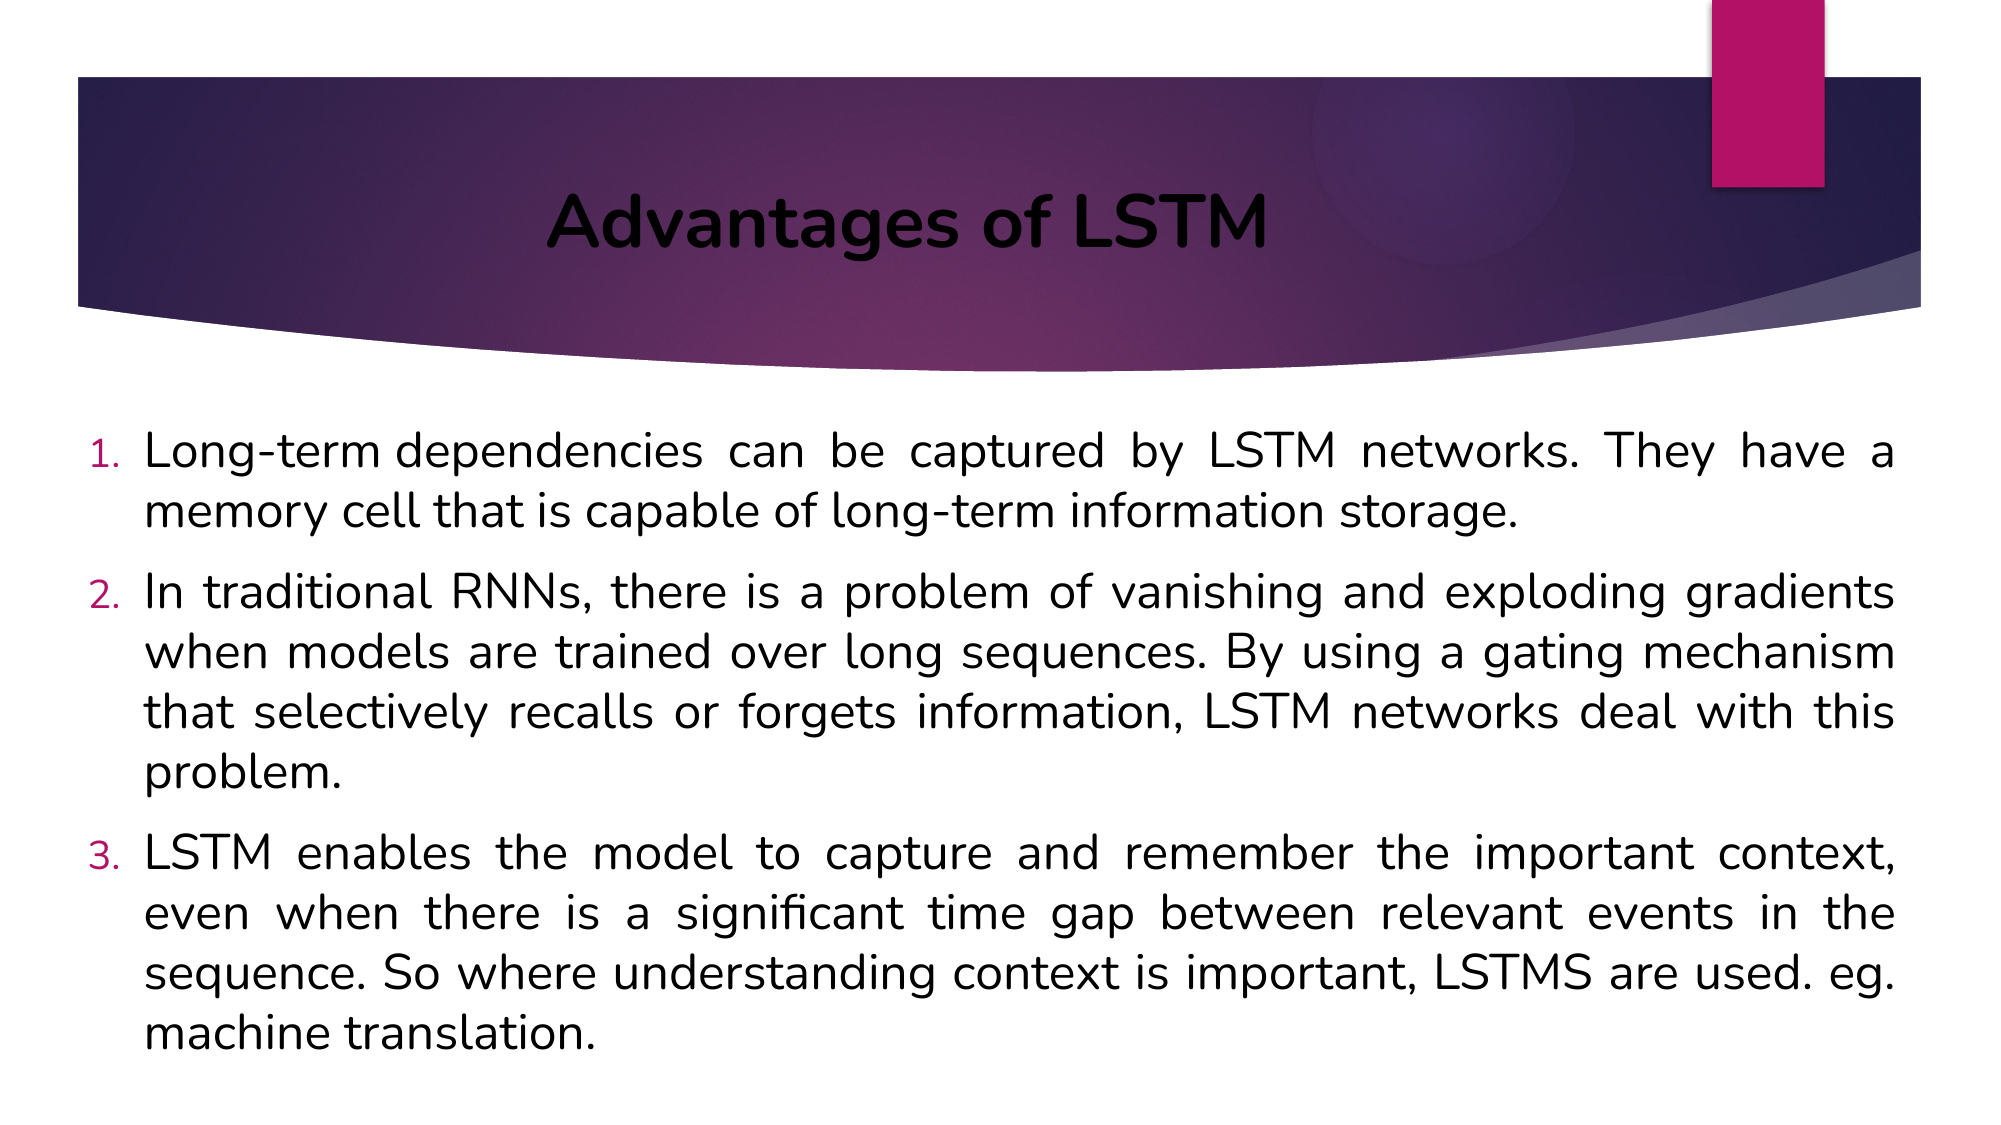

# Advantages of LSTM
Long-term dependencies can be captured by LSTM networks. They have a memory cell that is capable of long-term information storage.
In traditional RNNs, there is a problem of vanishing and exploding gradients when models are trained over long sequences. By using a gating mechanism that selectively recalls or forgets information, LSTM networks deal with this problem.
LSTM enables the model to capture and remember the important context, even when there is a significant time gap between relevant events in the sequence. So where understanding context is important, LSTMS are used. eg. machine translation.